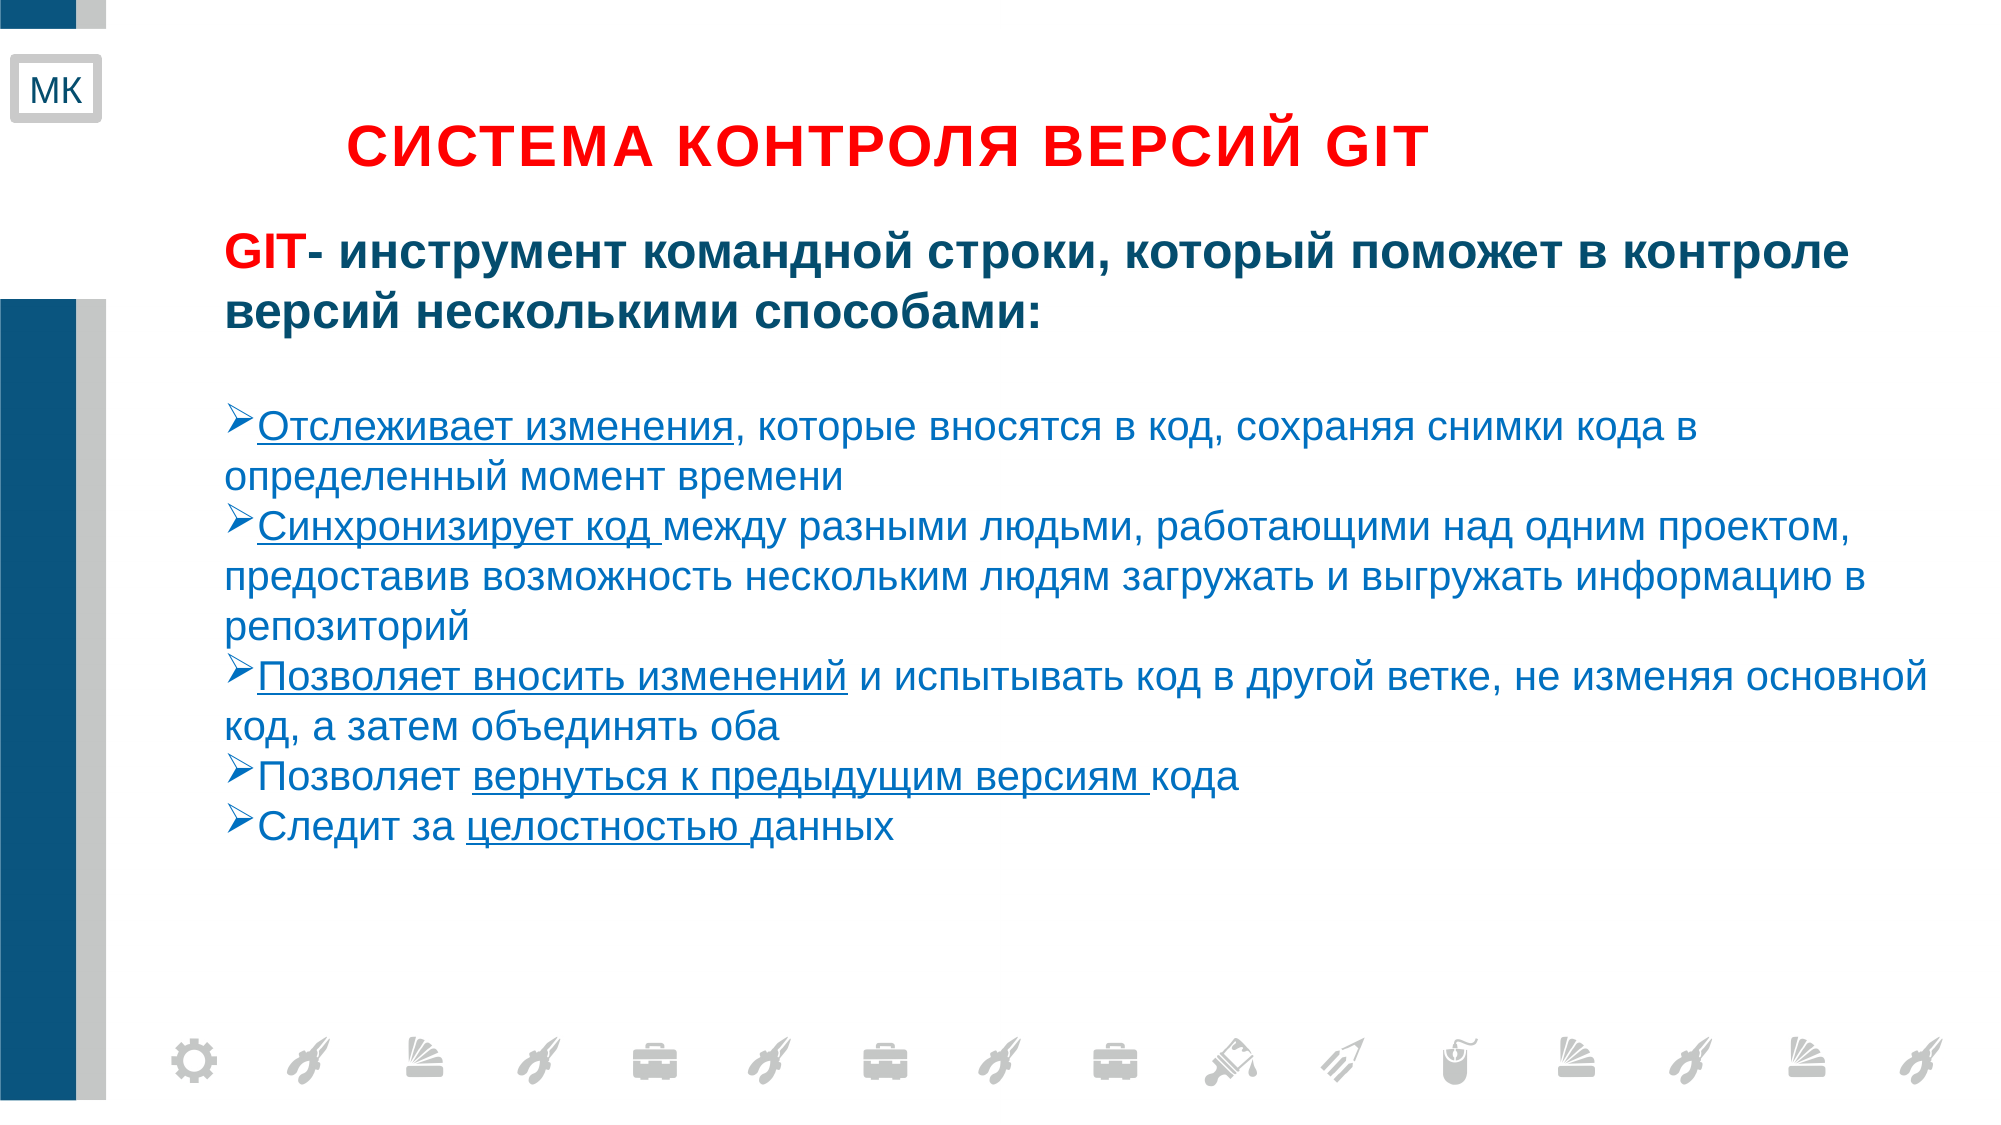

# Система контроля версий GIT
е
МК
GIT- инструмент командной строки, который поможет в контроле версий несколькими способами:

Отслеживает изменения, которые вносятся в код, сохраняя снимки кода в определенный момент времени
Синхронизирует код между разными людьми, работающими над одним проектом, предоставив возможность нескольким людям загружать и выгружать информацию в репозиторий
Позволяет вносить изменений и испытывать код в другой ветке, не изменяя основной код, а затем объединять оба
Позволяет вернуться к предыдущим версиям кода
Следит за целостностью данных